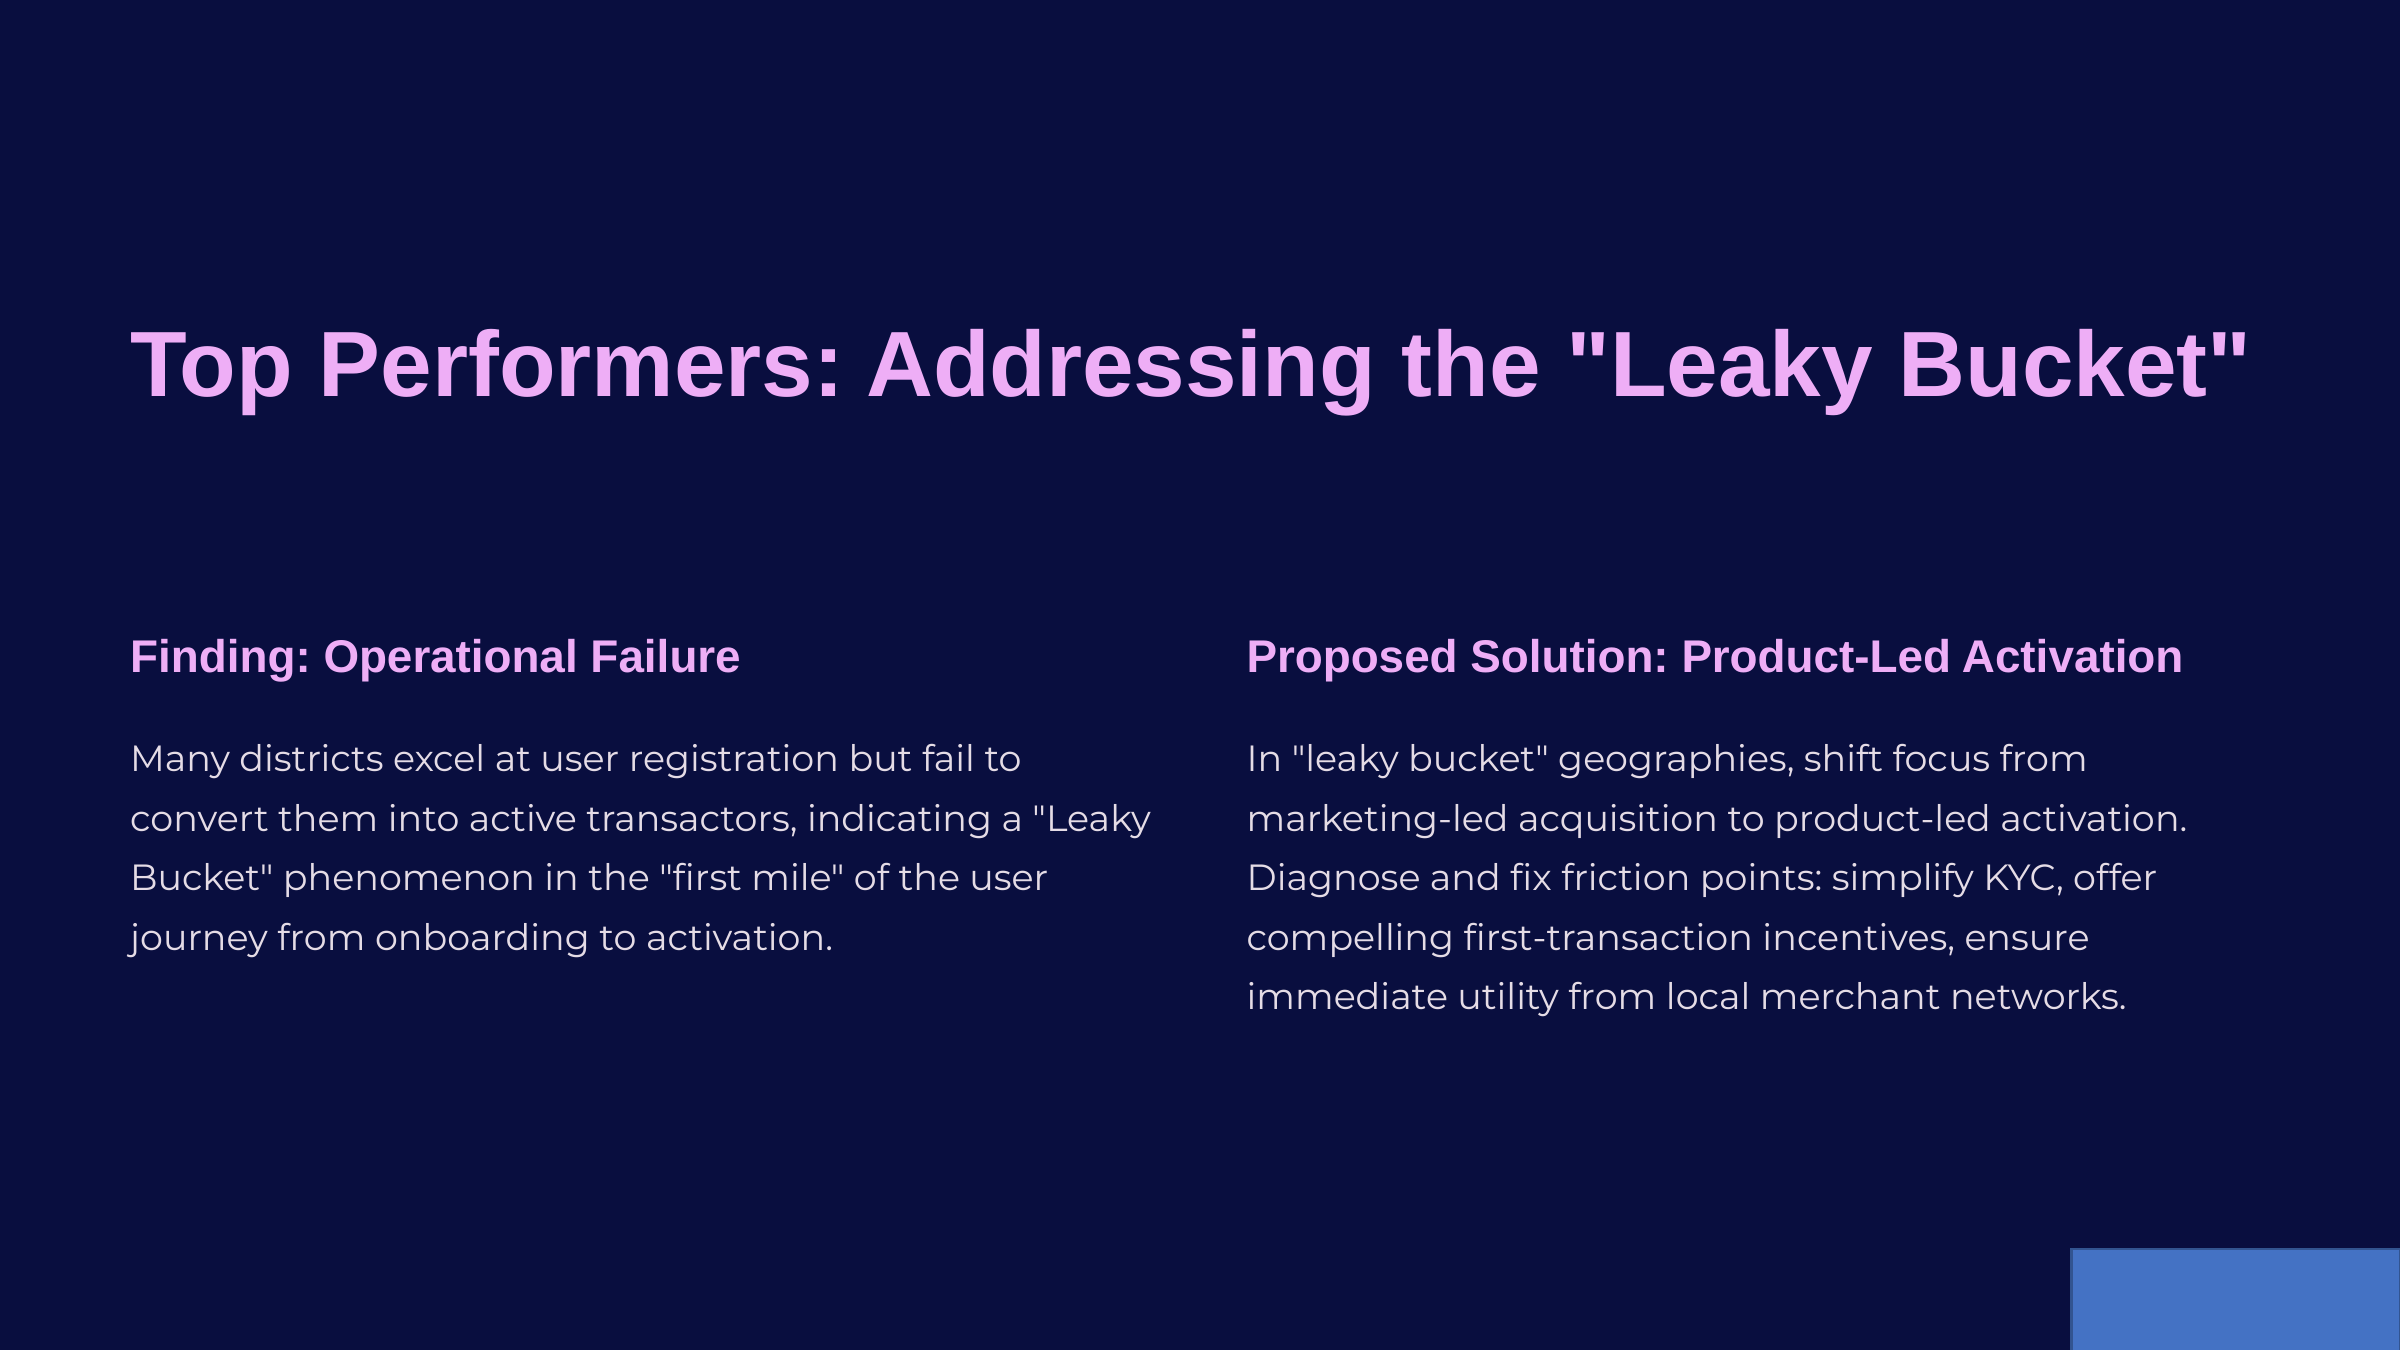

Top Performers: Addressing the "Leaky Bucket"
Finding: Operational Failure
Proposed Solution: Product-Led Activation
Many districts excel at user registration but fail to convert them into active transactors, indicating a "Leaky Bucket" phenomenon in the "first mile" of the user journey from onboarding to activation.
In "leaky bucket" geographies, shift focus from marketing-led acquisition to product-led activation. Diagnose and fix friction points: simplify KYC, offer compelling first-transaction incentives, ensure immediate utility from local merchant networks.